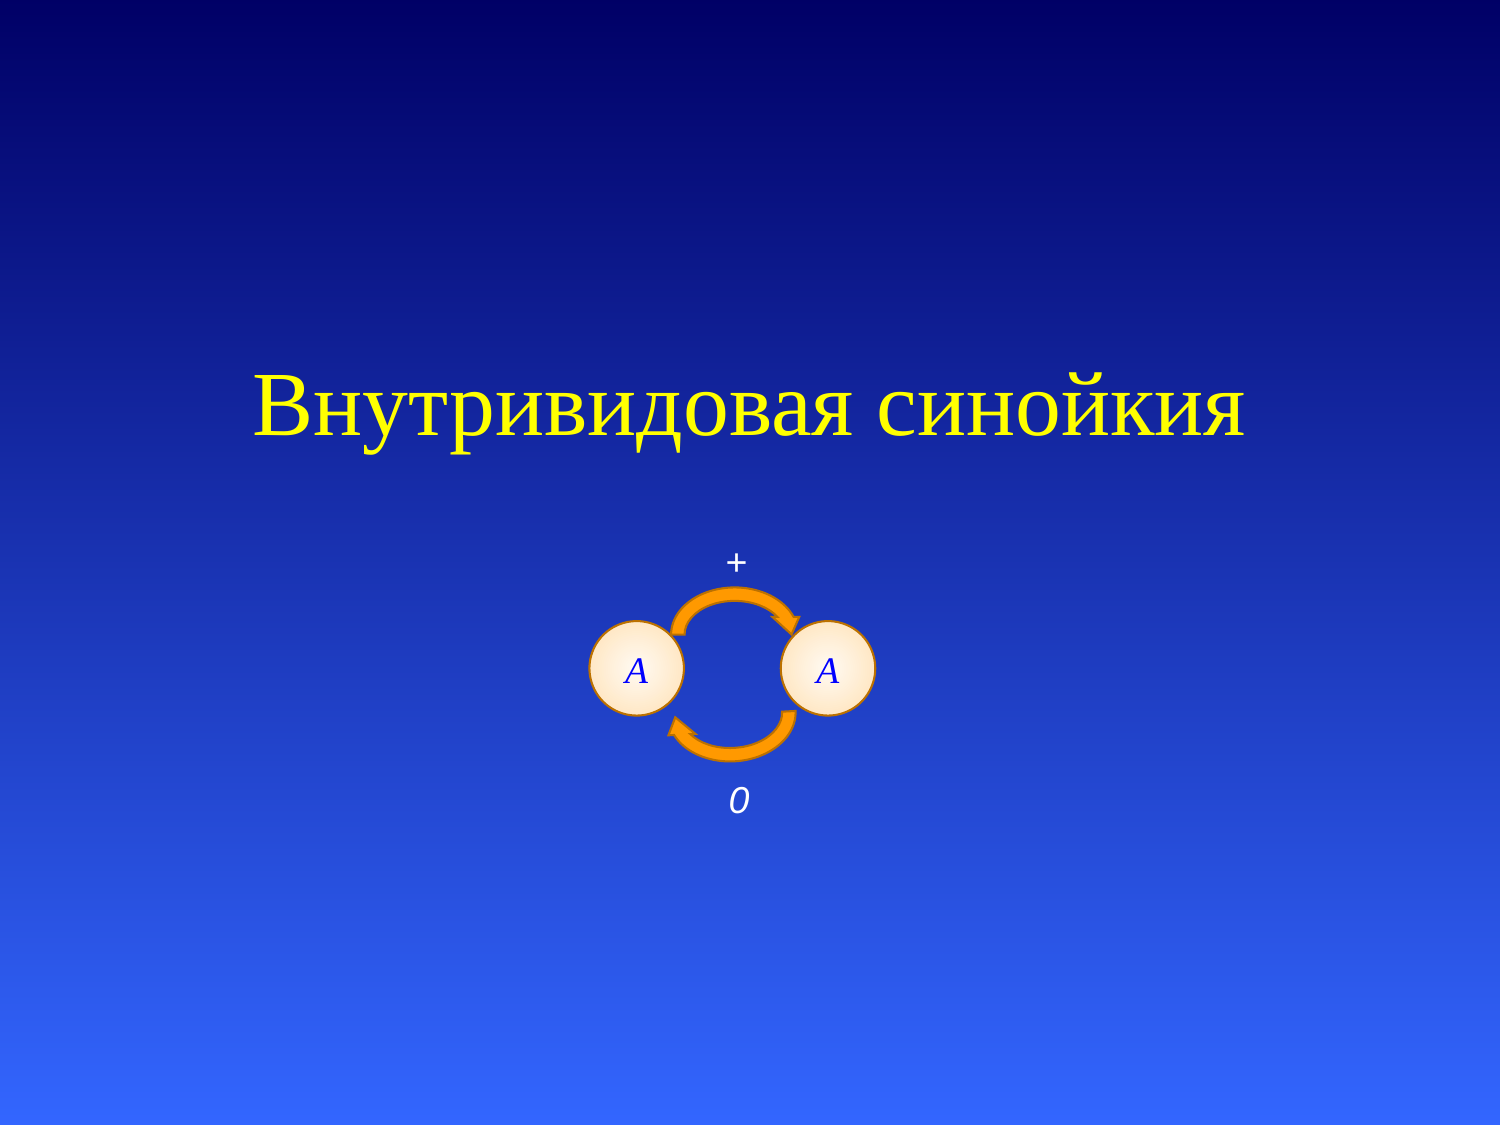

# Внутривидовая синойкия
+

A
A

0